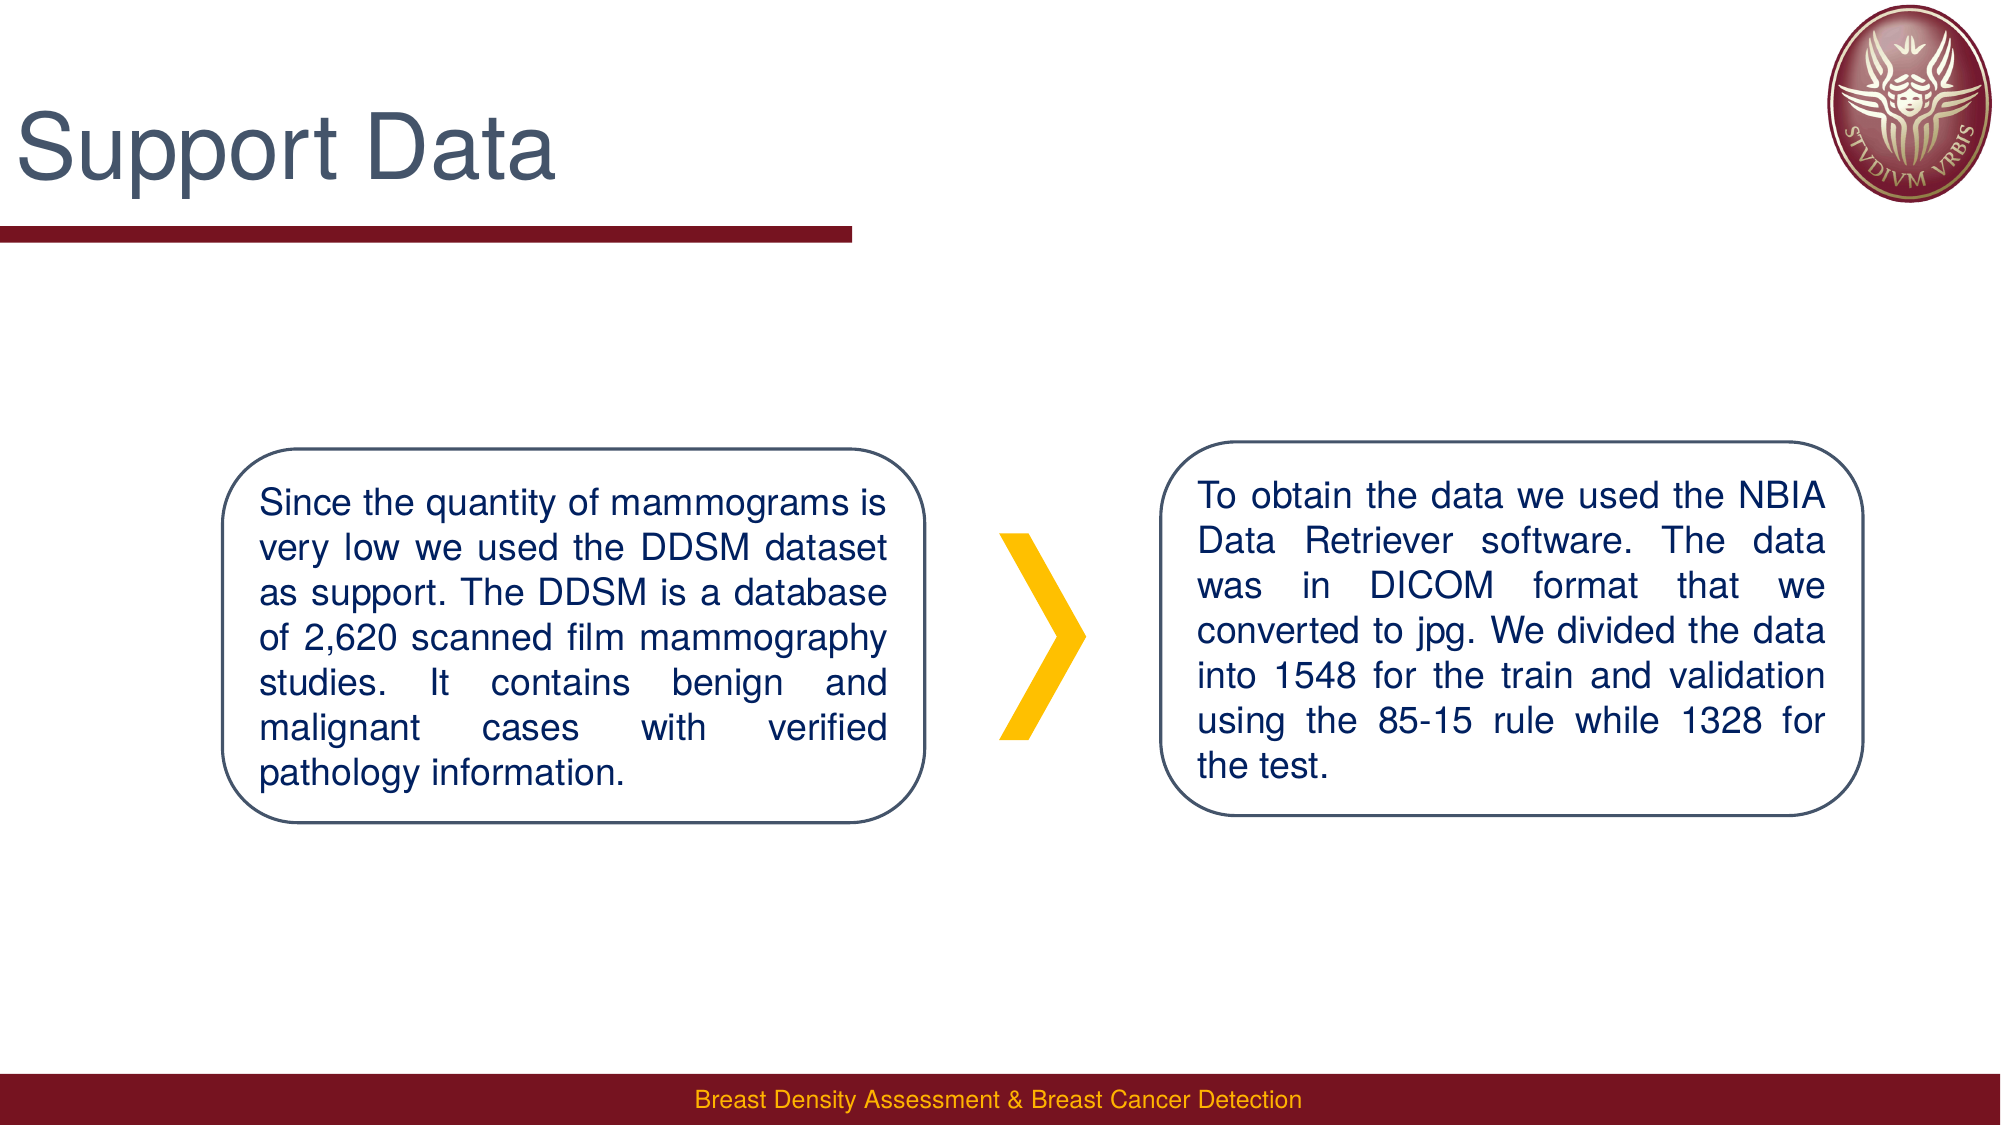

# Support Data
To obtain the data we used the NBIA Data Retriever software. The data was in DICOM format that we converted to jpg. We divided the data into 1548 for the train and validation using the 85-15 rule while 1328 for the test.
Since the quantity of mammograms is very low we used the DDSM dataset as support. The DDSM is a database of 2,620 scanned film mammography studies. It contains benign and malignant cases with verified pathology information.

Breast Density Assessment & Breast Cancer Detection